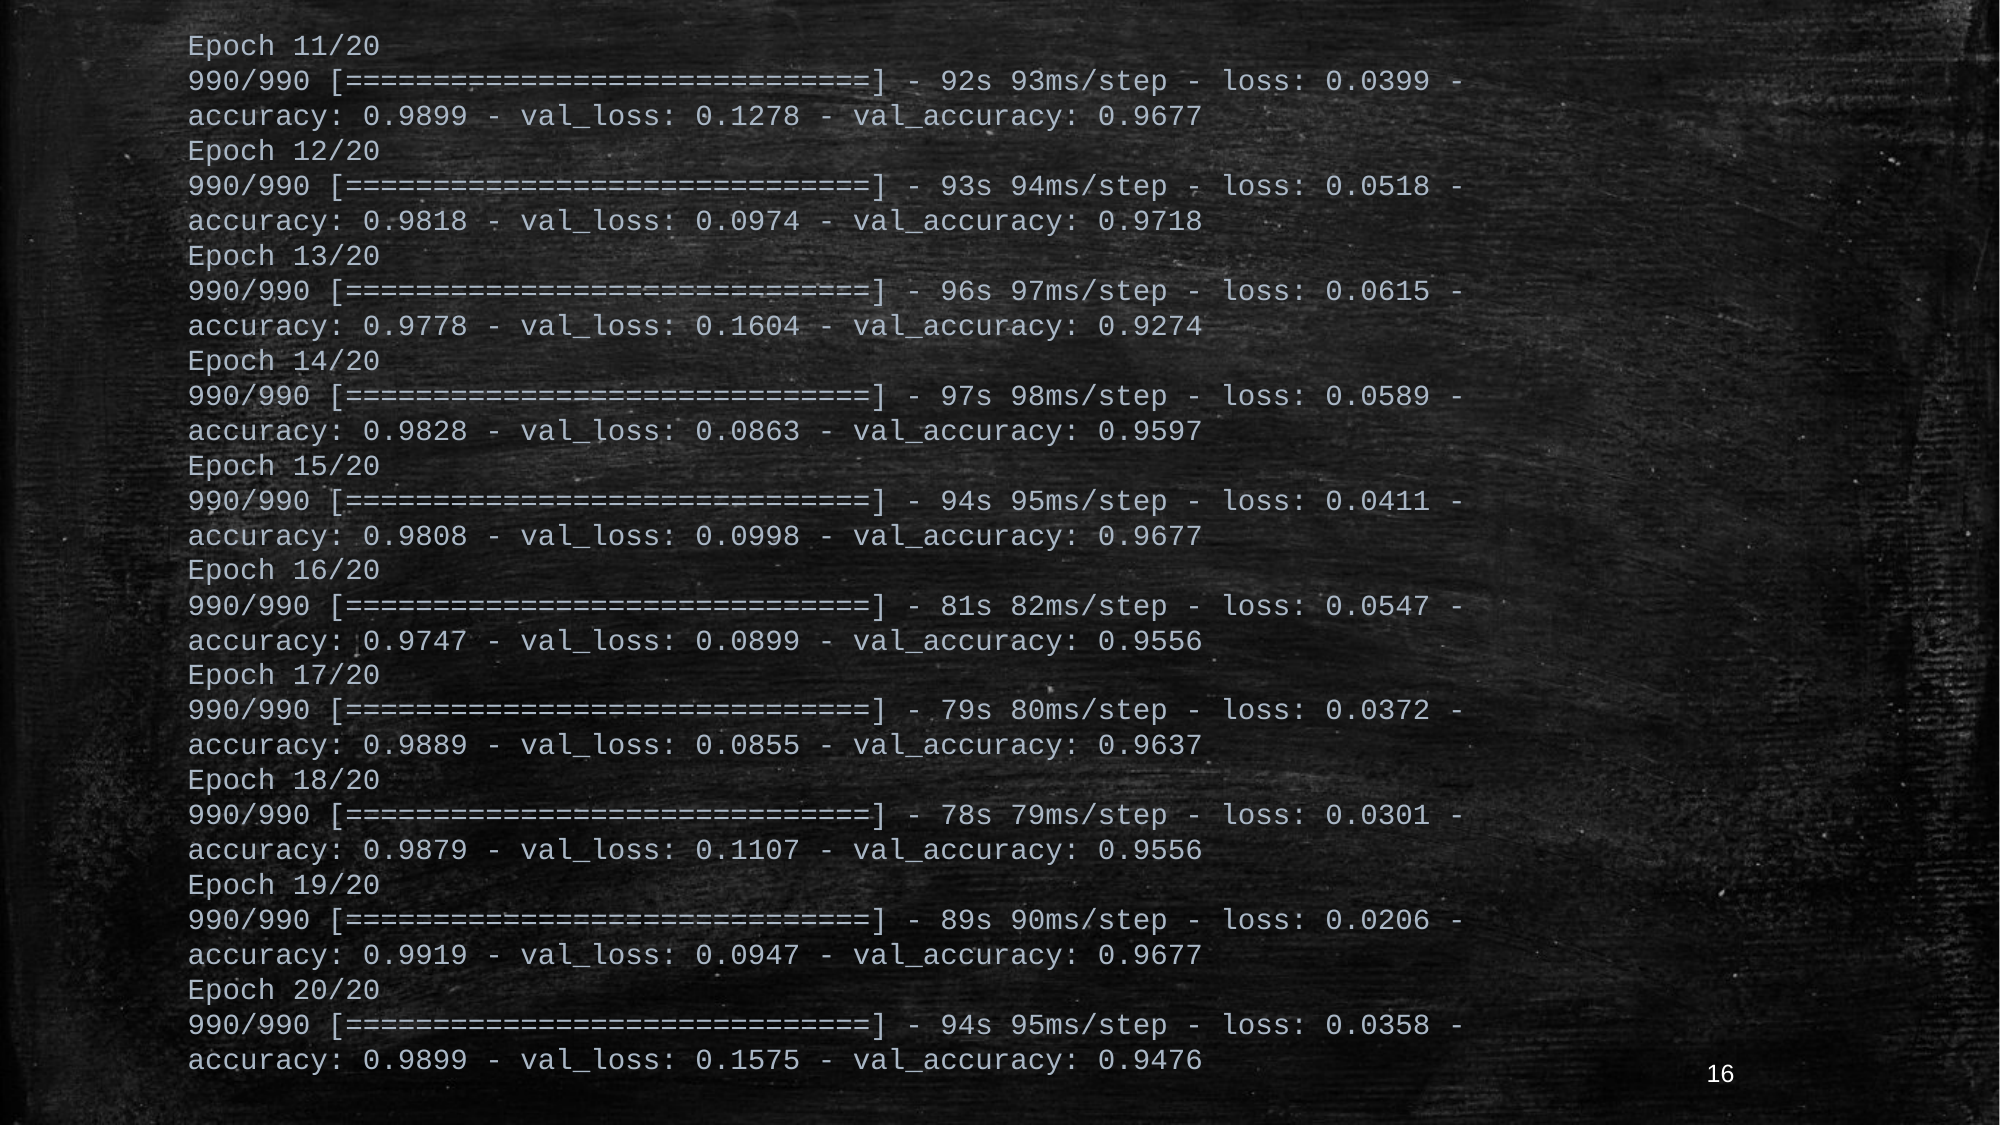

Epoch 11/20
990/990 [==============================] - 92s 93ms/step - loss: 0.0399 - accuracy: 0.9899 - val_loss: 0.1278 - val_accuracy: 0.9677
Epoch 12/20
990/990 [==============================] - 93s 94ms/step - loss: 0.0518 - accuracy: 0.9818 - val_loss: 0.0974 - val_accuracy: 0.9718
Epoch 13/20
990/990 [==============================] - 96s 97ms/step - loss: 0.0615 - accuracy: 0.9778 - val_loss: 0.1604 - val_accuracy: 0.9274
Epoch 14/20
990/990 [==============================] - 97s 98ms/step - loss: 0.0589 - accuracy: 0.9828 - val_loss: 0.0863 - val_accuracy: 0.9597
Epoch 15/20
990/990 [==============================] - 94s 95ms/step - loss: 0.0411 - accuracy: 0.9808 - val_loss: 0.0998 - val_accuracy: 0.9677
Epoch 16/20
990/990 [==============================] - 81s 82ms/step - loss: 0.0547 - accuracy: 0.9747 - val_loss: 0.0899 - val_accuracy: 0.9556
Epoch 17/20
990/990 [==============================] - 79s 80ms/step - loss: 0.0372 - accuracy: 0.9889 - val_loss: 0.0855 - val_accuracy: 0.9637
Epoch 18/20
990/990 [==============================] - 78s 79ms/step - loss: 0.0301 - accuracy: 0.9879 - val_loss: 0.1107 - val_accuracy: 0.9556
Epoch 19/20
990/990 [==============================] - 89s 90ms/step - loss: 0.0206 - accuracy: 0.9919 - val_loss: 0.0947 - val_accuracy: 0.9677
Epoch 20/20
990/990 [==============================] - 94s 95ms/step - loss: 0.0358 - accuracy: 0.9899 - val_loss: 0.1575 - val_accuracy: 0.9476
16